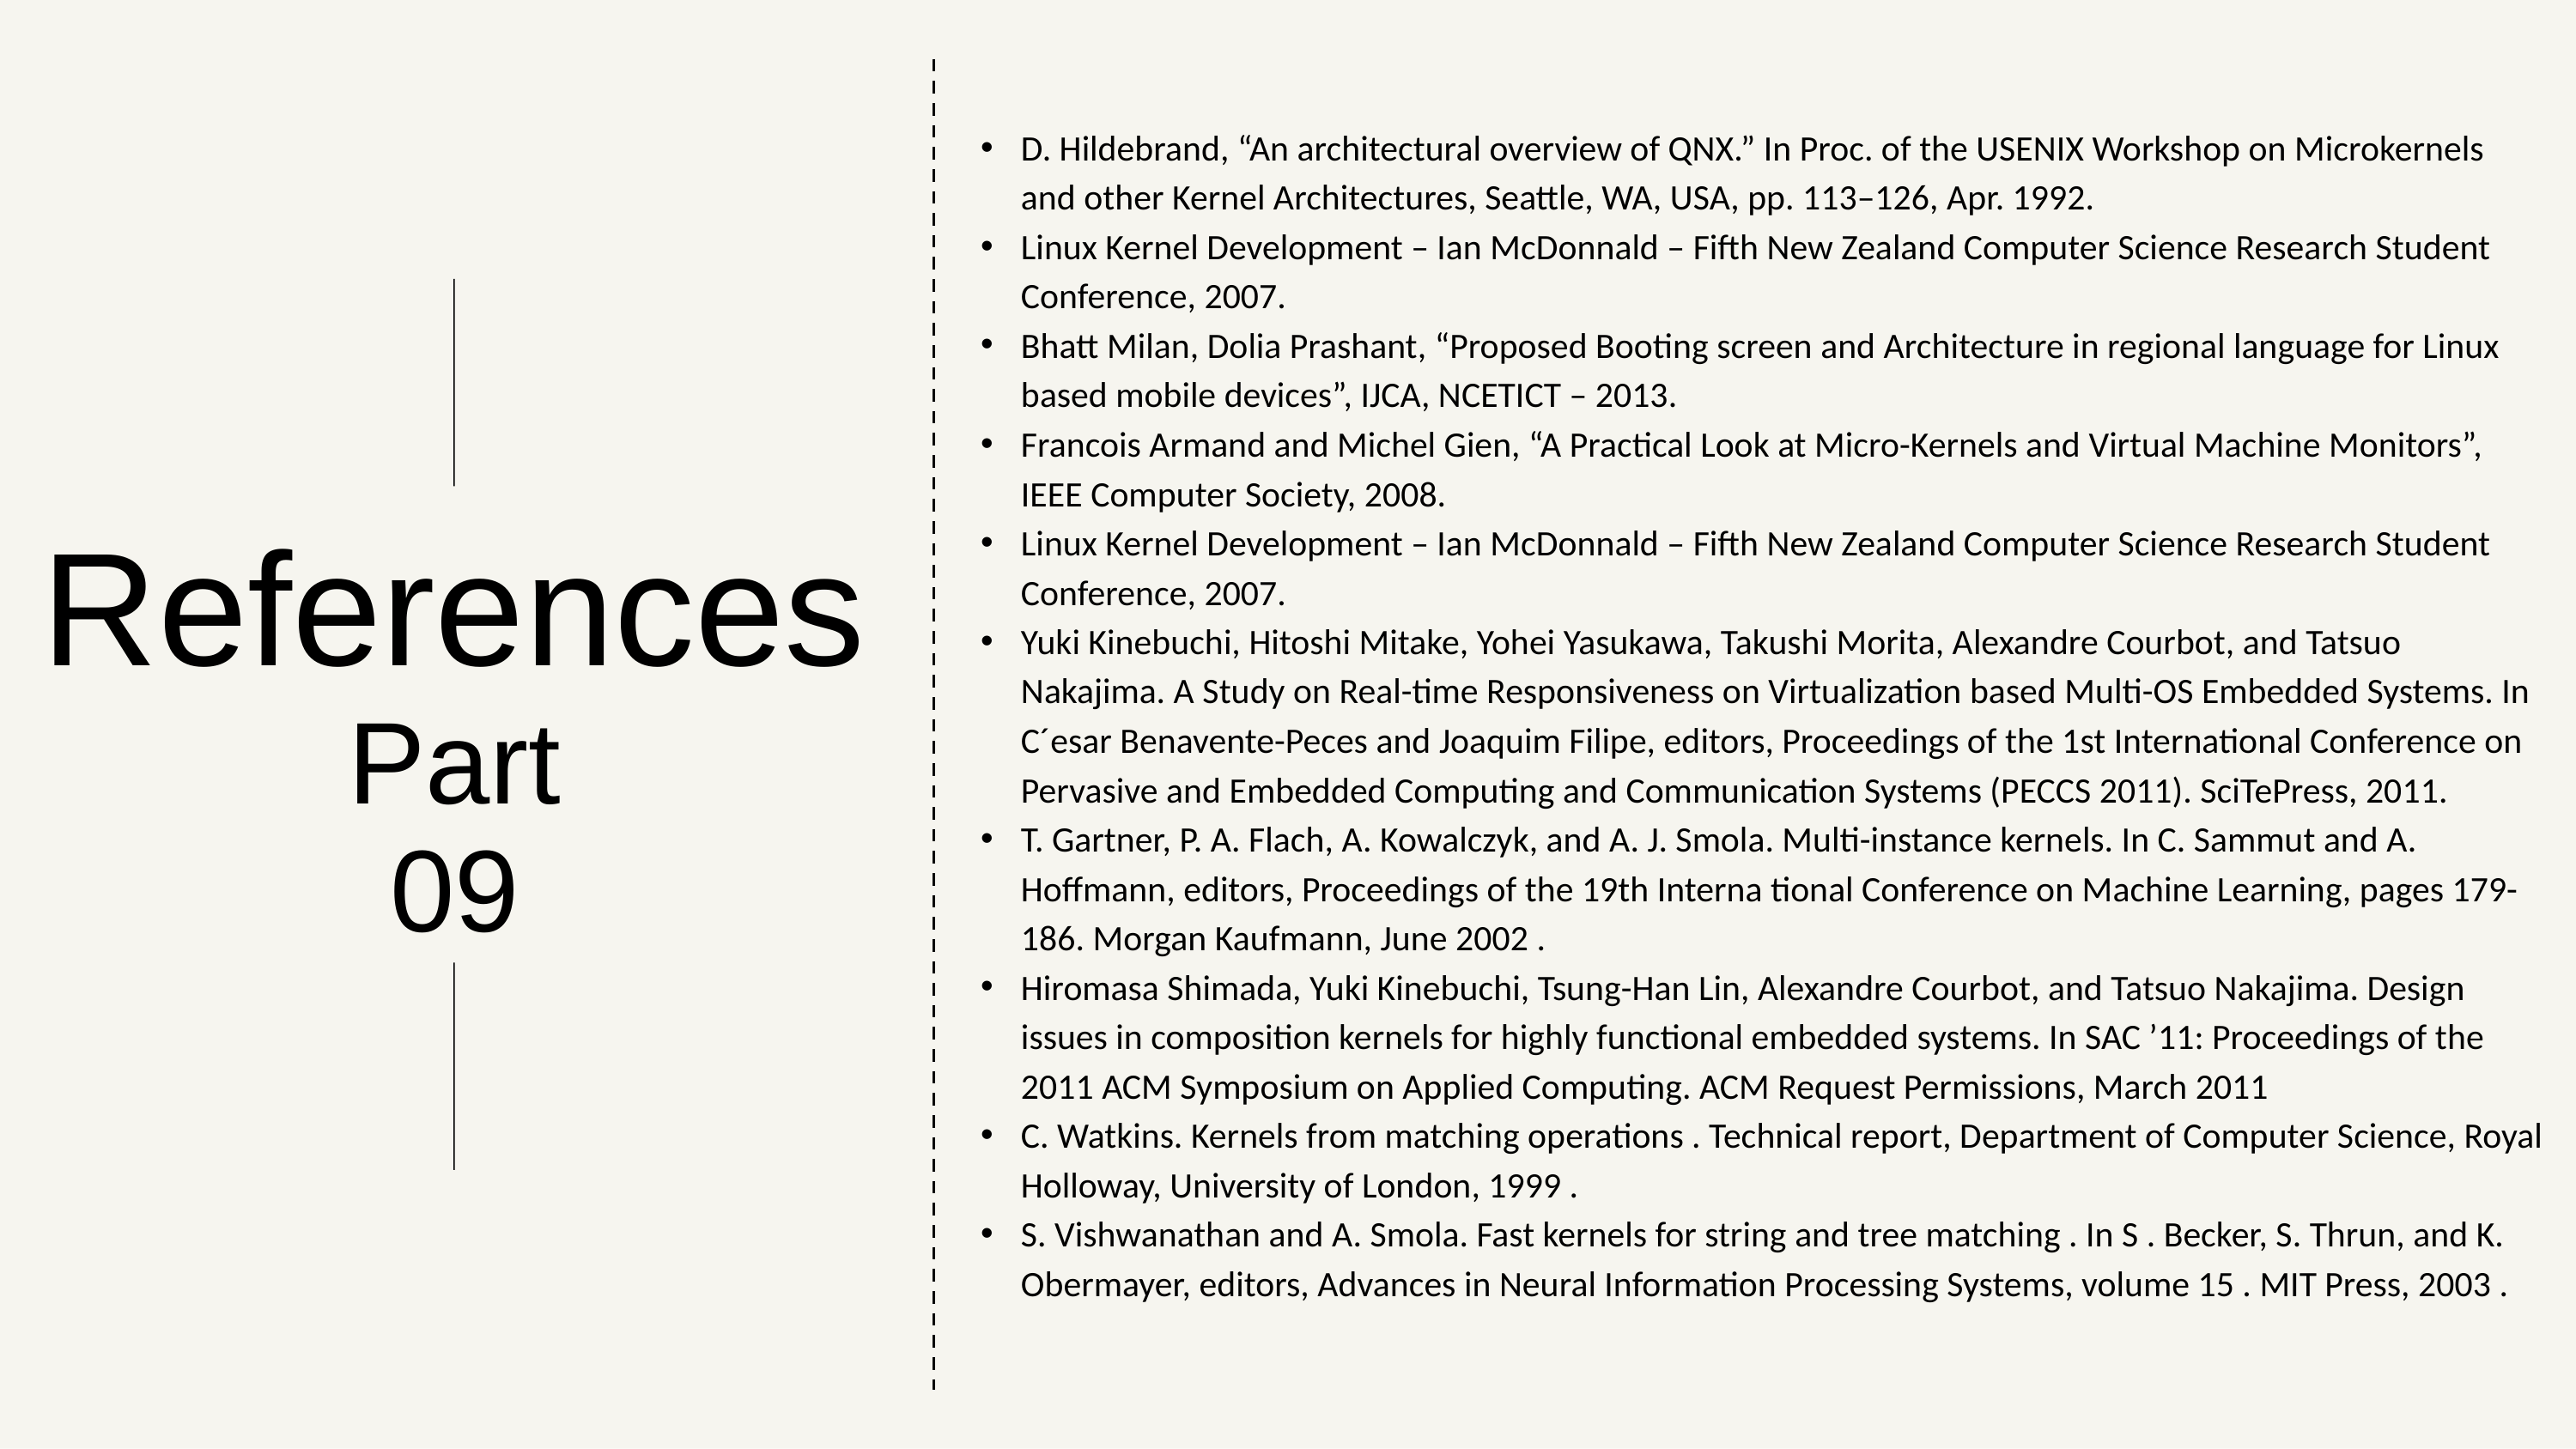

D. Hildebrand, “An architectural overview of QNX.” In Proc. of the USENIX Workshop on Microkernels and other Kernel Architectures, Seattle, WA, USA, pp. 113–126, Apr. 1992.
Linux Kernel Development – Ian McDonnald – Fifth New Zealand Computer Science Research Student Conference, 2007.
Bhatt Milan, Dolia Prashant, “Proposed Booting screen and Architecture in regional language for Linux based mobile devices”, IJCA, NCETICT – 2013.
Francois Armand and Michel Gien, “A Practical Look at Micro-Kernels and Virtual Machine Monitors”, IEEE Computer Society, 2008.
Linux Kernel Development – Ian McDonnald – Fifth New Zealand Computer Science Research Student Conference, 2007.
Yuki Kinebuchi, Hitoshi Mitake, Yohei Yasukawa, Takushi Morita, Alexandre Courbot, and Tatsuo Nakajima. A Study on Real-time Responsiveness on Virtualization based Multi-OS Embedded Systems. In C´esar Benavente-Peces and Joaquim Filipe, editors, Proceedings of the 1st International Conference on Pervasive and Embedded Computing and Communication Systems (PECCS 2011). SciTePress, 2011.
T. Gartner, P. A. Flach, A. Kowalczyk, and A. J. Smola. Multi-instance kernels. In C. Sammut and A. Hoffmann, editors, Proceedings of the 19th Interna tional Conference on Machine Learning, pages 179-186. Morgan Kaufmann, June 2002 .
Hiromasa Shimada, Yuki Kinebuchi, Tsung-Han Lin, Alexandre Courbot, and Tatsuo Nakajima. Design issues in composition kernels for highly functional embedded systems. In SAC ’11: Proceedings of the 2011 ACM Symposium on Applied Computing. ACM Request Permissions, March 2011
C. Watkins. Kernels from matching operations . Technical report, Department of Computer Science, Royal Holloway, University of London, 1999 .
S. Vishwanathan and A. Smola. Fast kernels for string and tree matching . In S . Becker, S. Thrun, and K. Obermayer, editors, Advances in Neural Information Processing Systems, volume 15 . MIT Press, 2003 .

References
Part 09